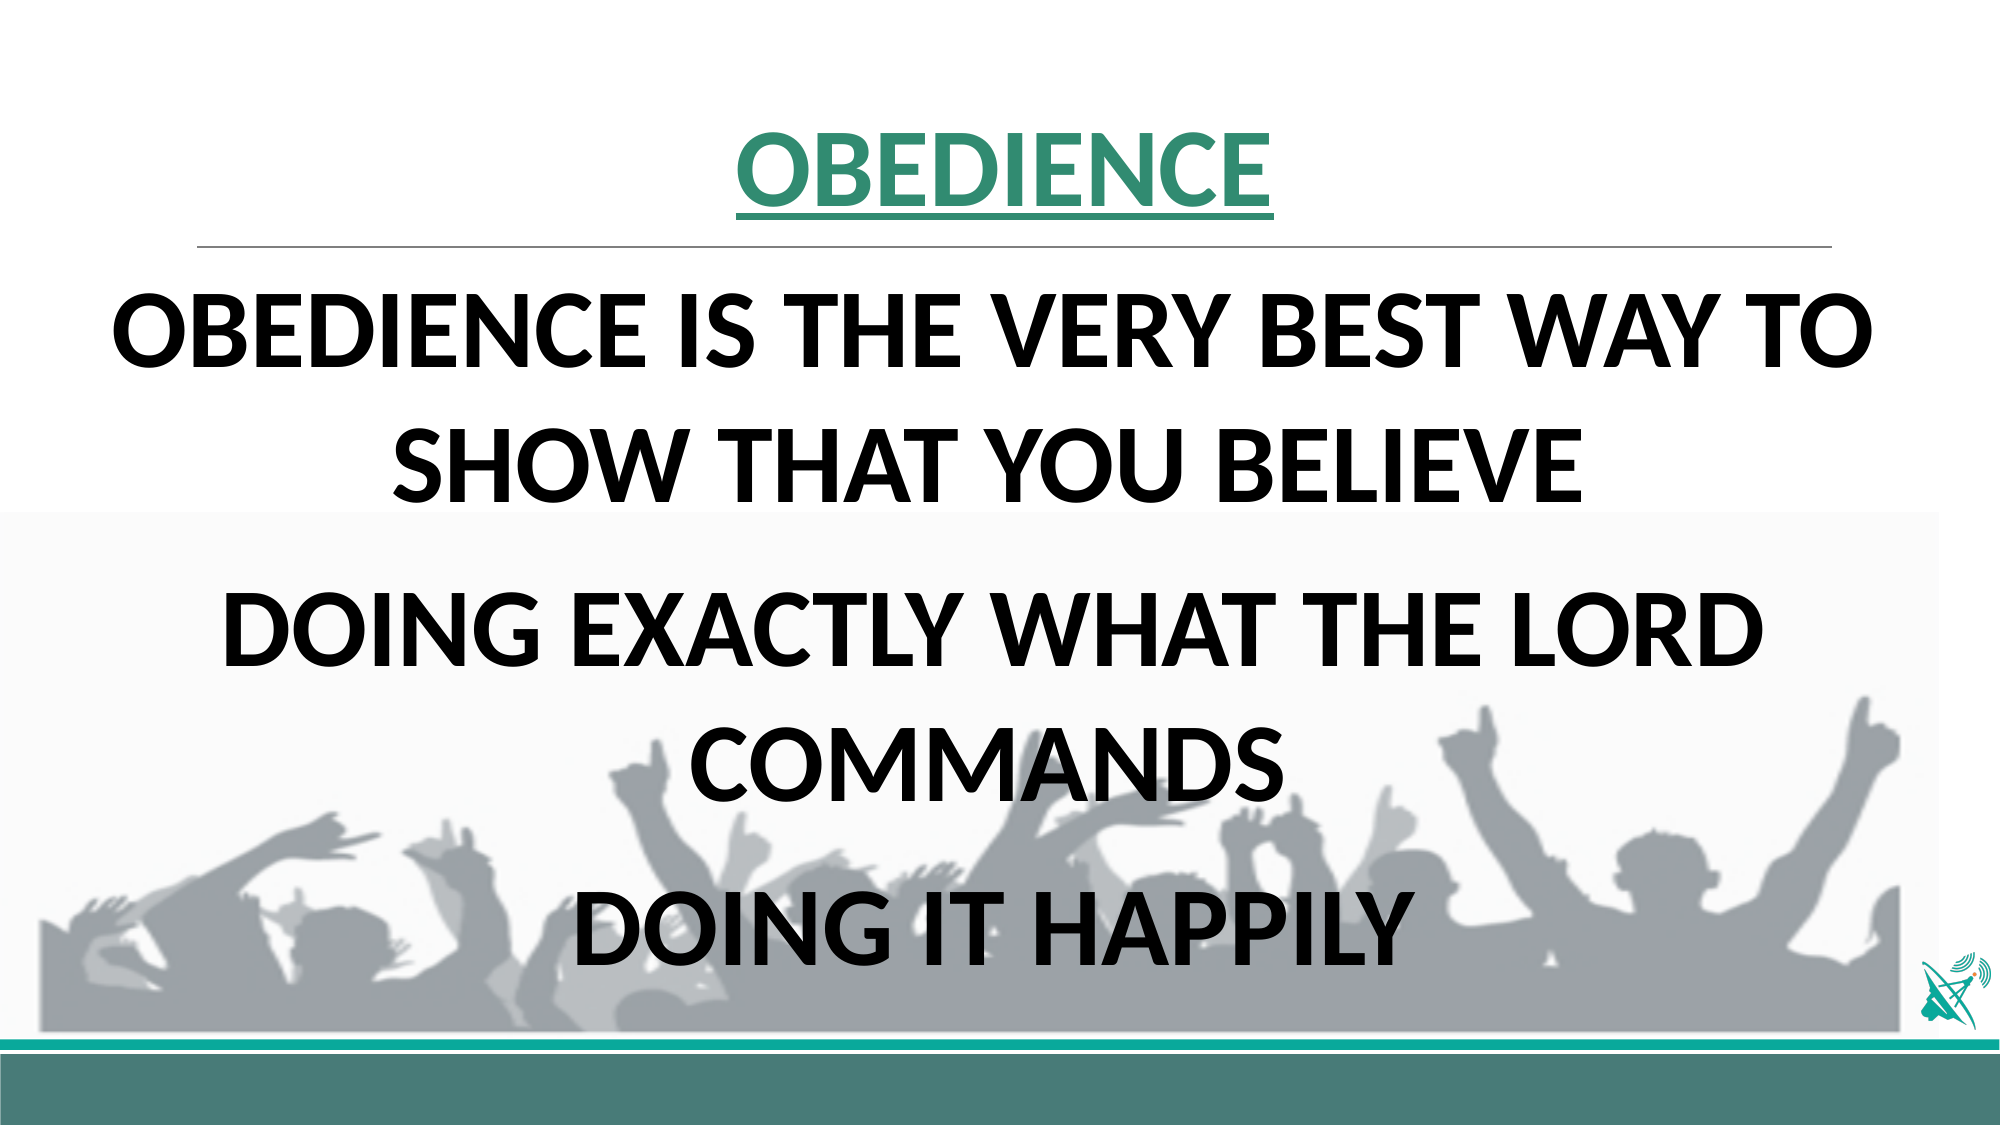

# OBEDIENCE
OBEDIENCE IS THE VERY BEST WAY TO SHOW THAT YOU BELIEVE
DOING EXACTLY WHAT THE LORD COMMANDS
DOING IT HAPPILY